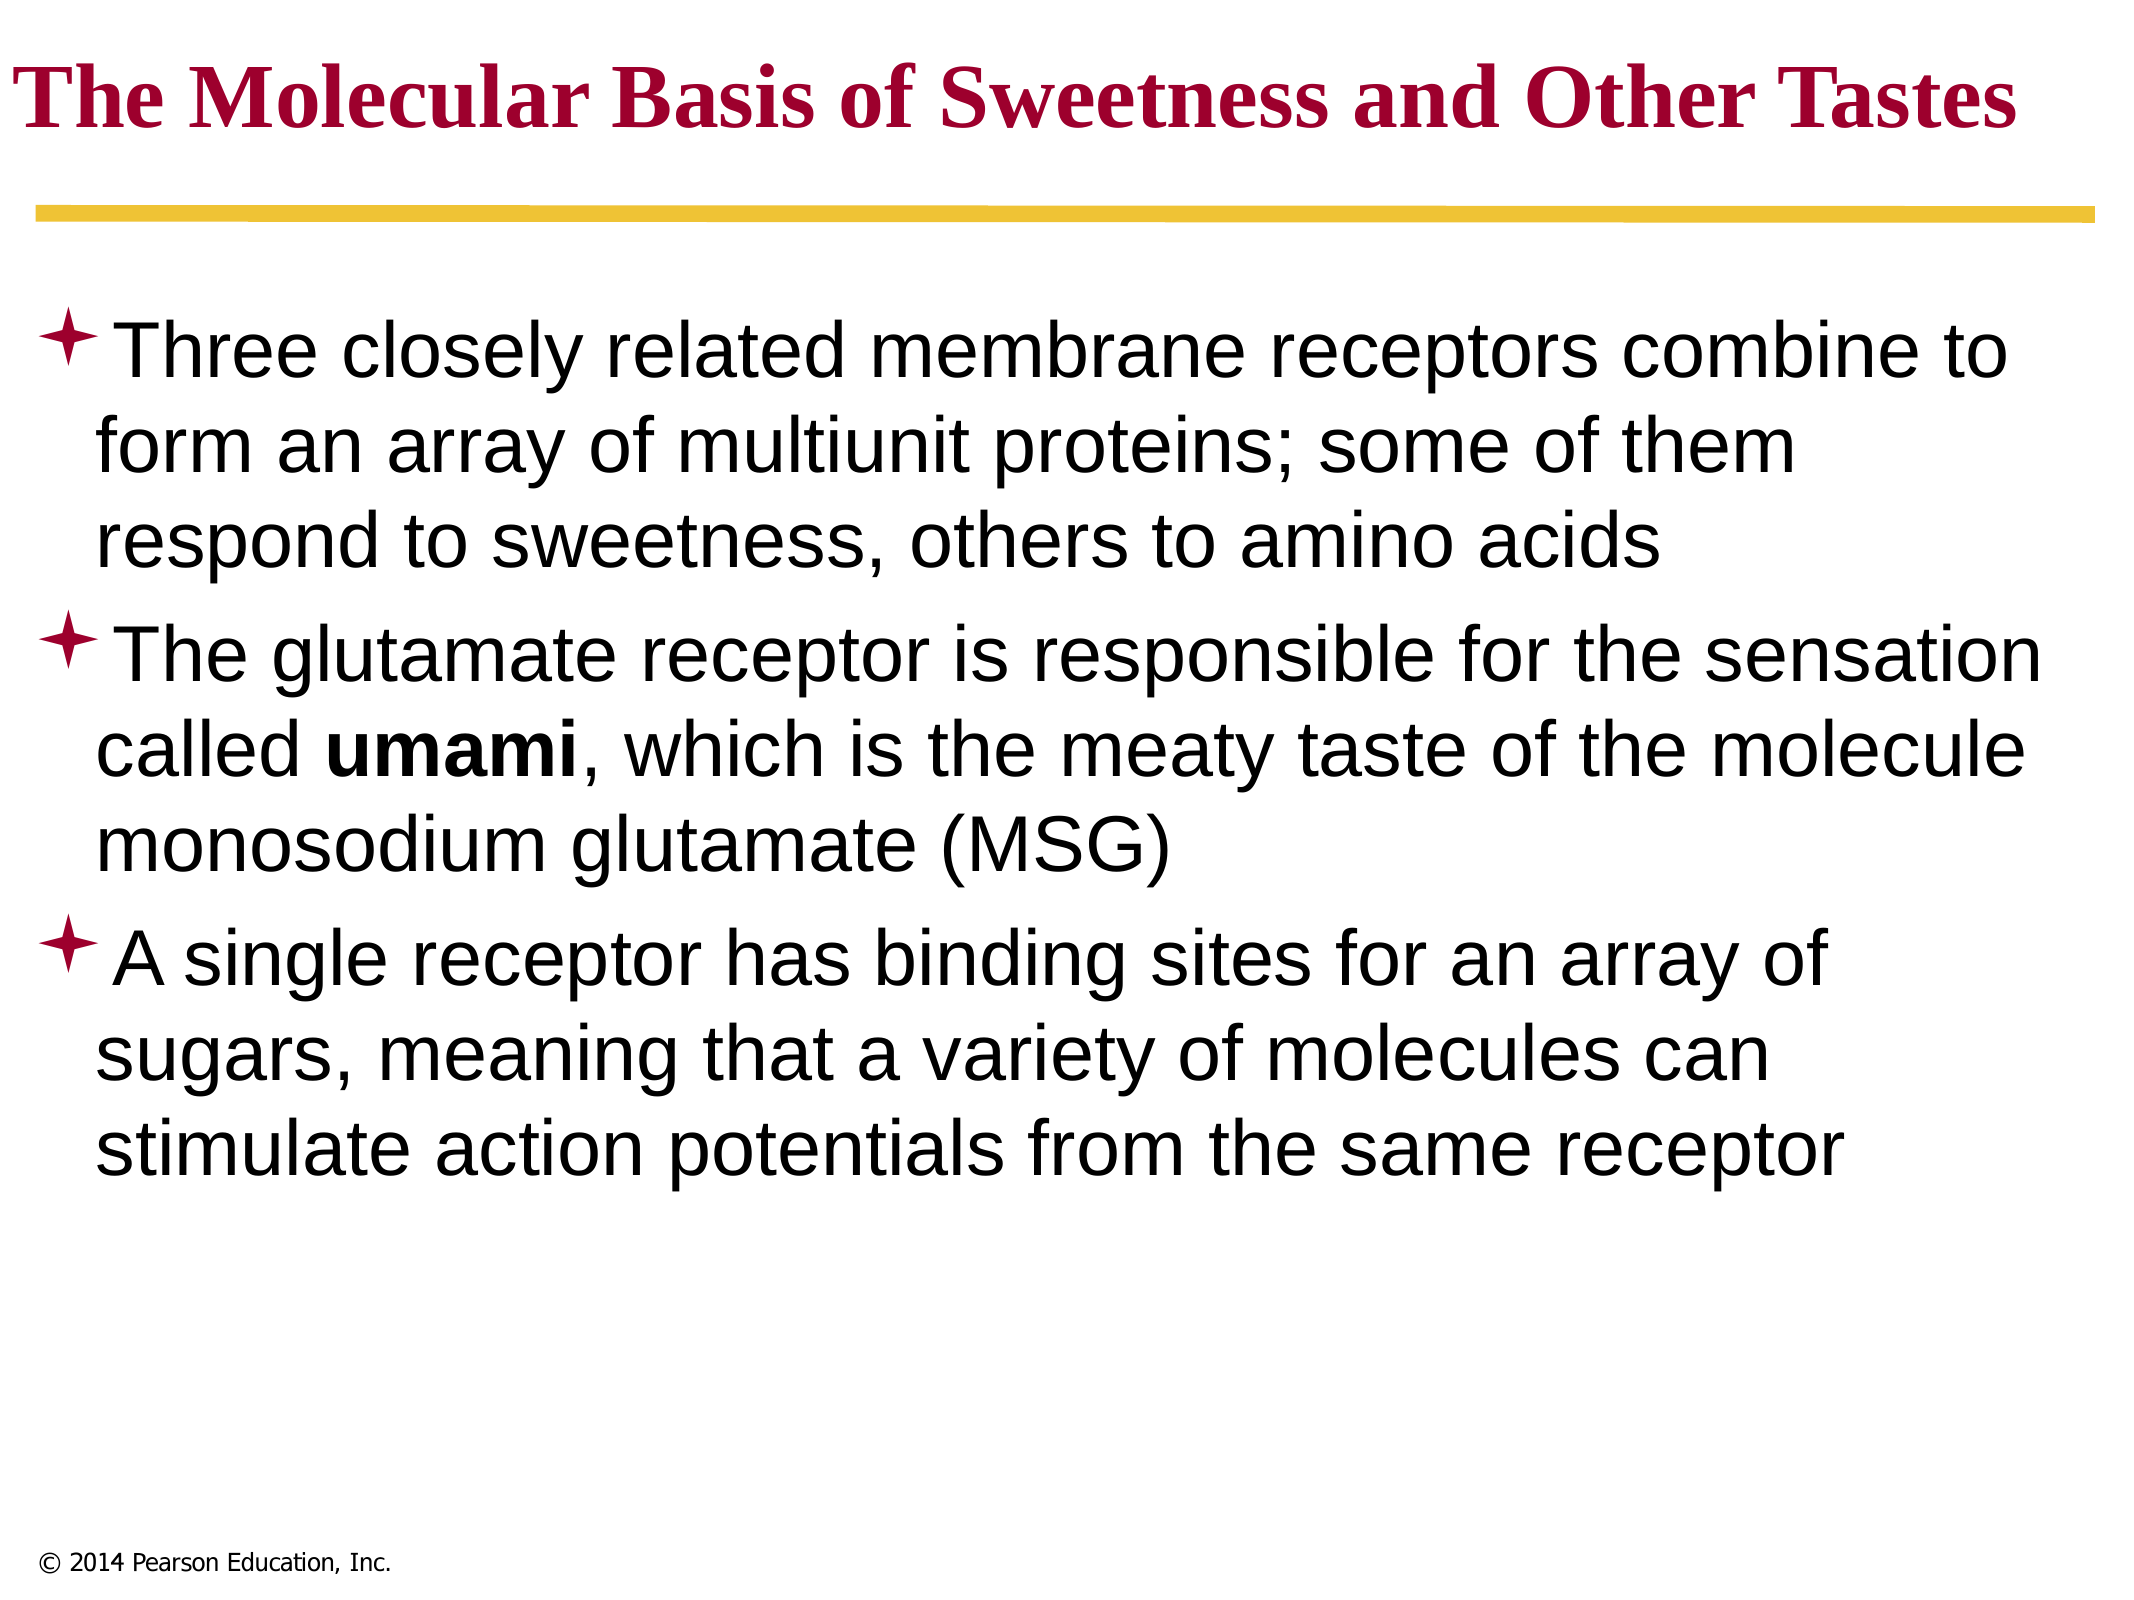

The Molecular Basis of Sweetness and Other Tastes
Three closely related membrane receptors combine to form an array of multiunit proteins; some of them respond to sweetness, others to amino acids
The glutamate receptor is responsible for the sensation called umami, which is the meaty taste of the molecule monosodium glutamate (MSG)
A single receptor has binding sites for an array of sugars, meaning that a variety of molecules can stimulate action potentials from the same receptor